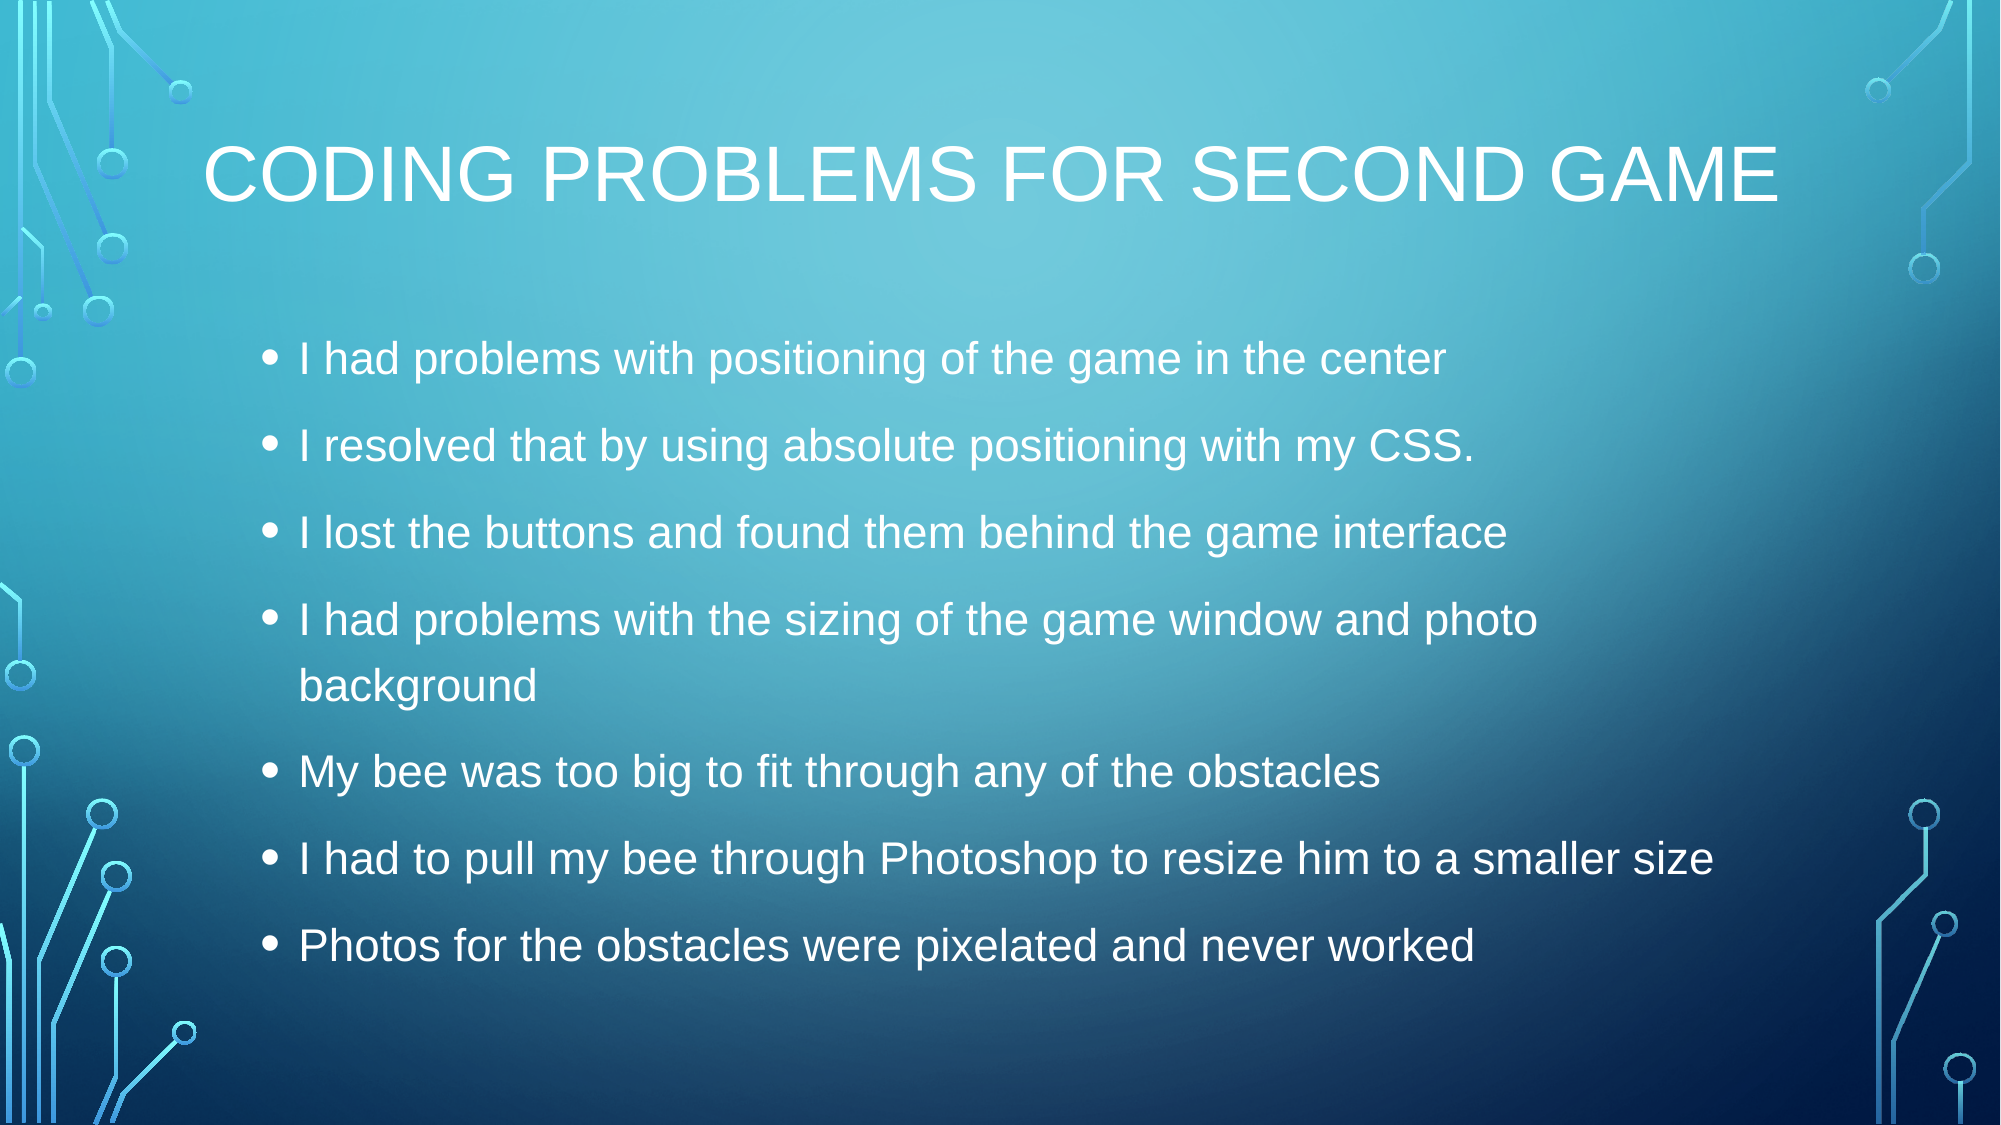

# Coding Problems for second game
I had problems with positioning of the game in the center
I resolved that by using absolute positioning with my CSS.
I lost the buttons and found them behind the game interface
I had problems with the sizing of the game window and photo background
My bee was too big to fit through any of the obstacles
I had to pull my bee through Photoshop to resize him to a smaller size
Photos for the obstacles were pixelated and never worked